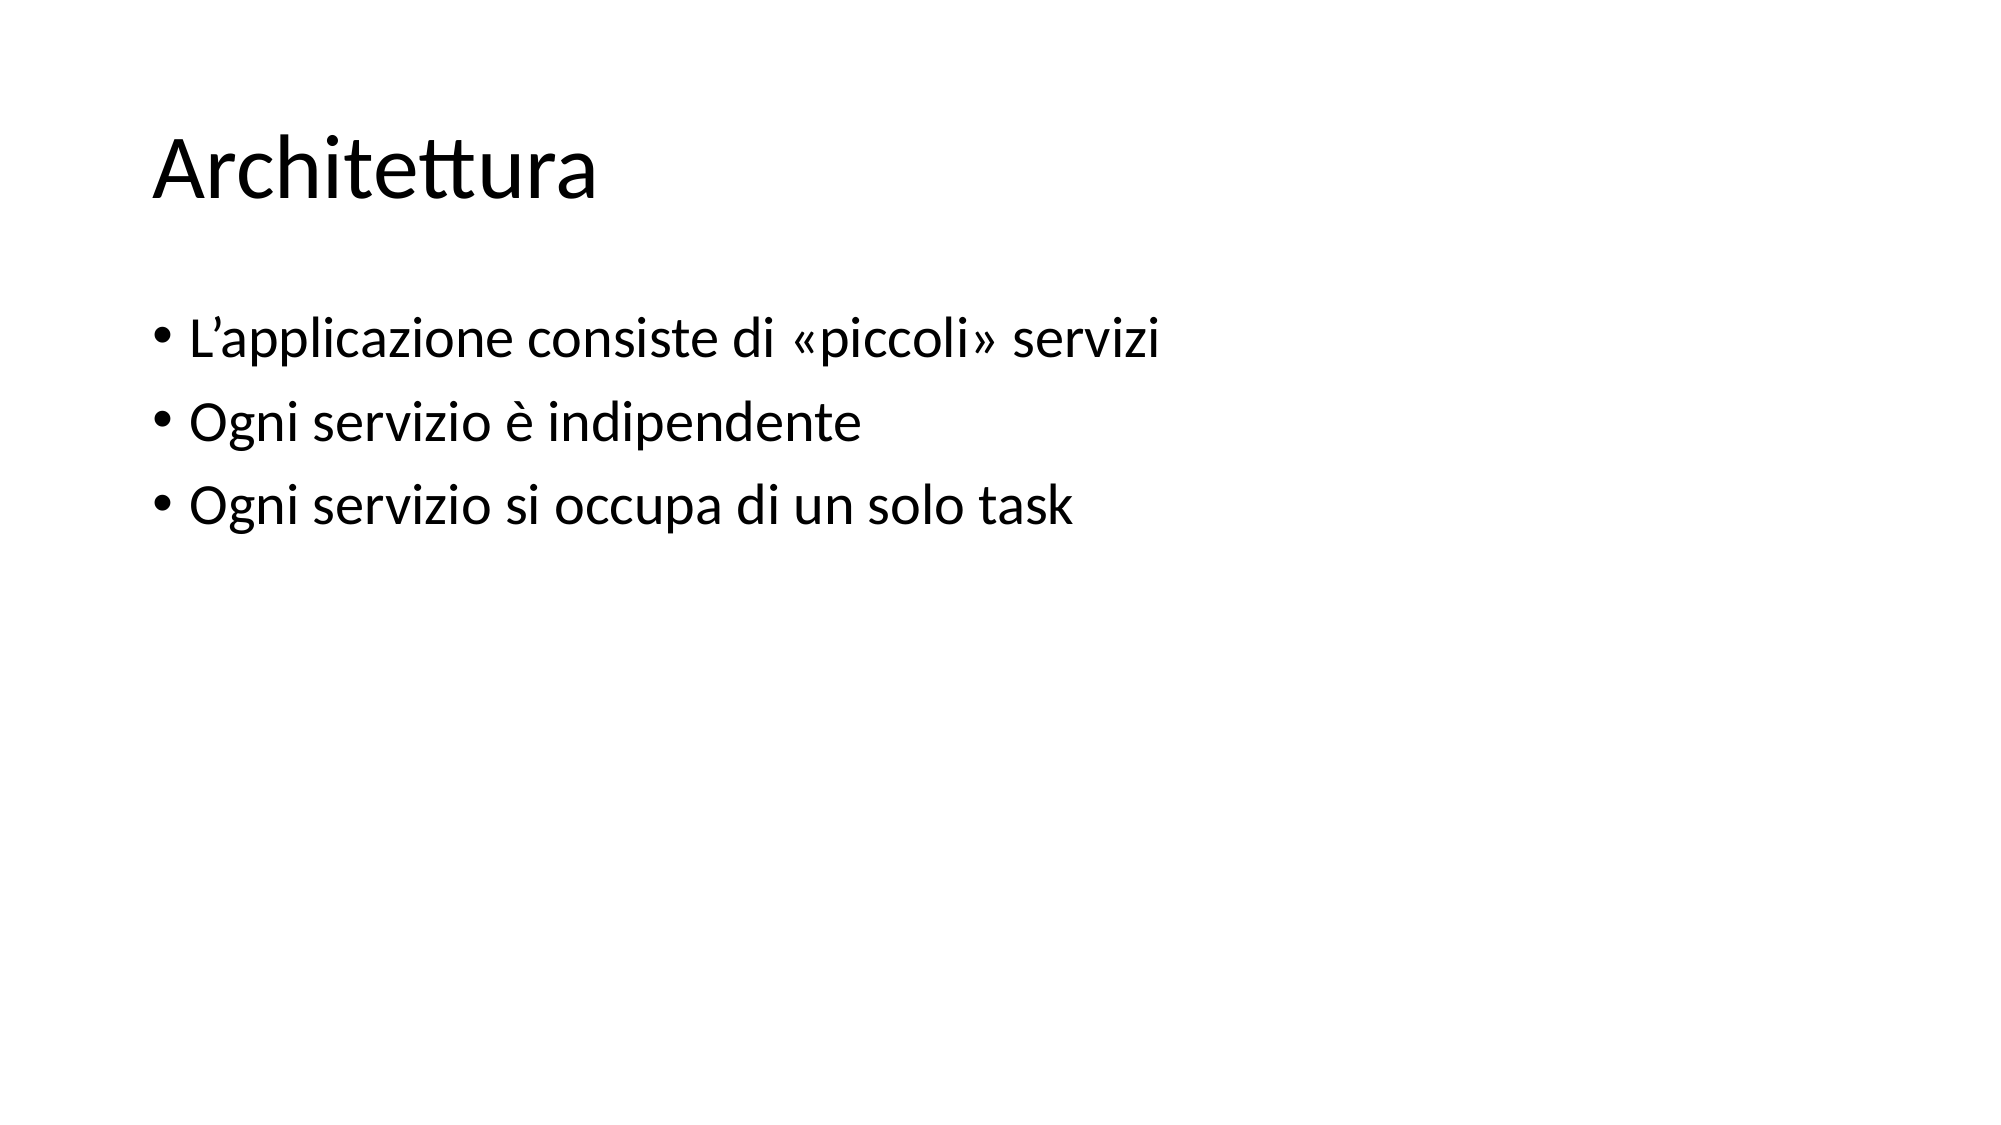

# Architettura
L’applicazione consiste di «piccoli» servizi
Ogni servizio è indipendente
Ogni servizio si occupa di un solo task